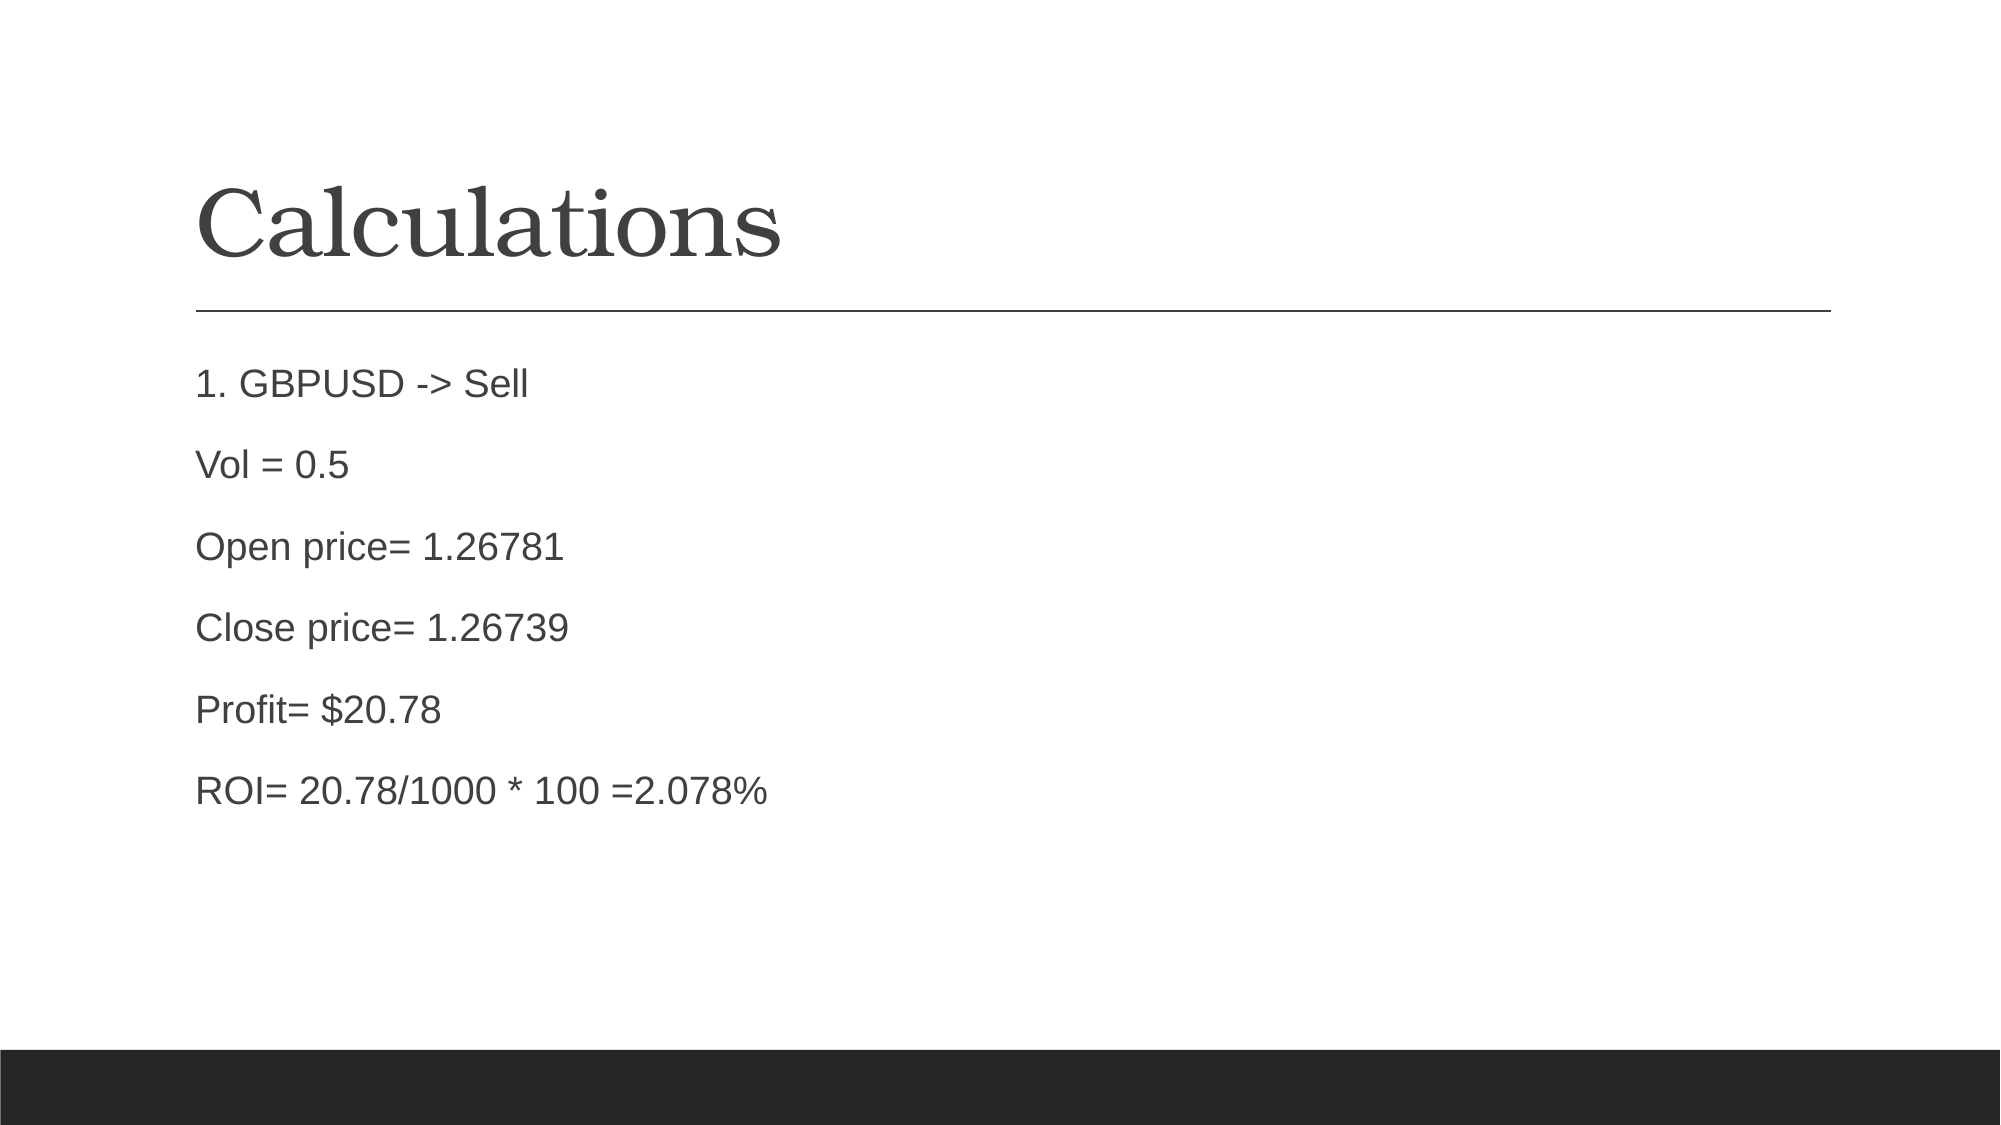

# Calculations
1. GBPUSD -> Sell
Vol = 0.5
Open price= 1.26781
Close price= 1.26739
Profit= $20.78
ROI= 20.78/1000 * 100 =2.078%